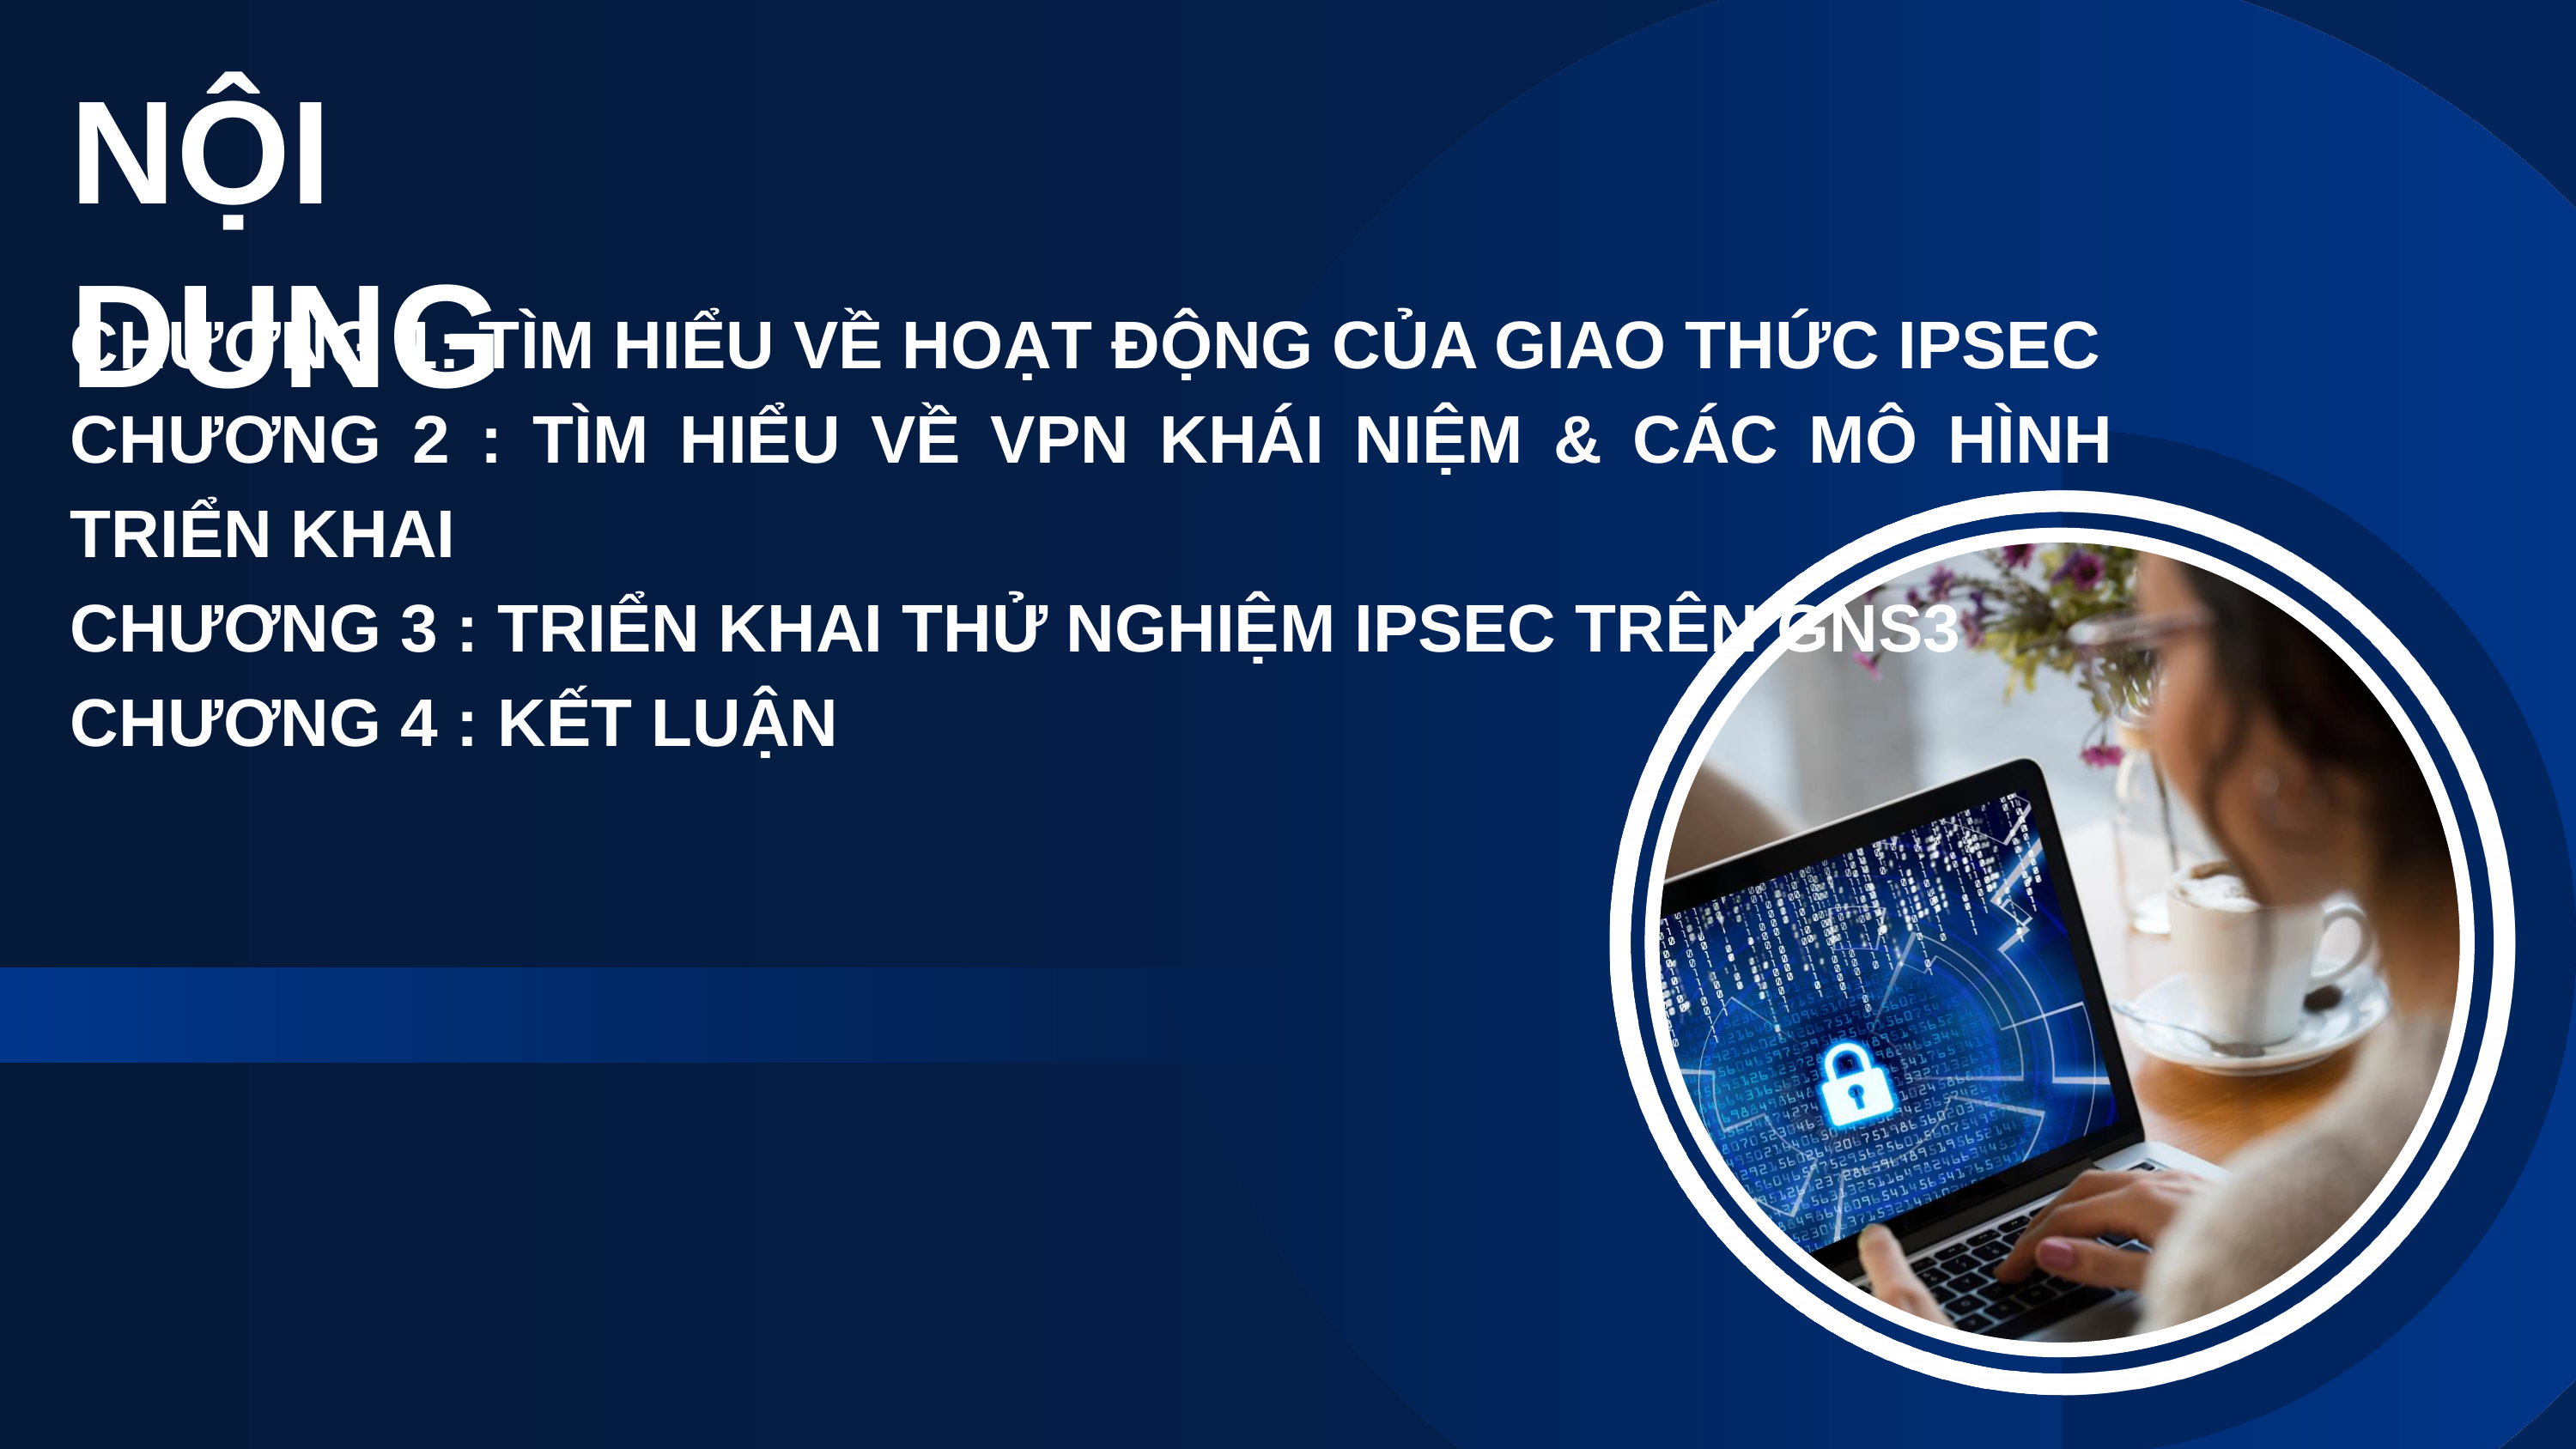

NỘI DUNG
CHƯƠNG 1: TÌM HIỂU VỀ HOẠT ĐỘNG CỦA GIAO THỨC IPSEC
CHƯƠNG 2 : TÌM HIỂU VỀ VPN KHÁI NIỆM & CÁC MÔ HÌNH TRIỂN KHAI
CHƯƠNG 3 : TRIỂN KHAI THỬ NGHIỆM IPSEC TRÊN GNS3
CHƯƠNG 4 : KẾT LUẬN